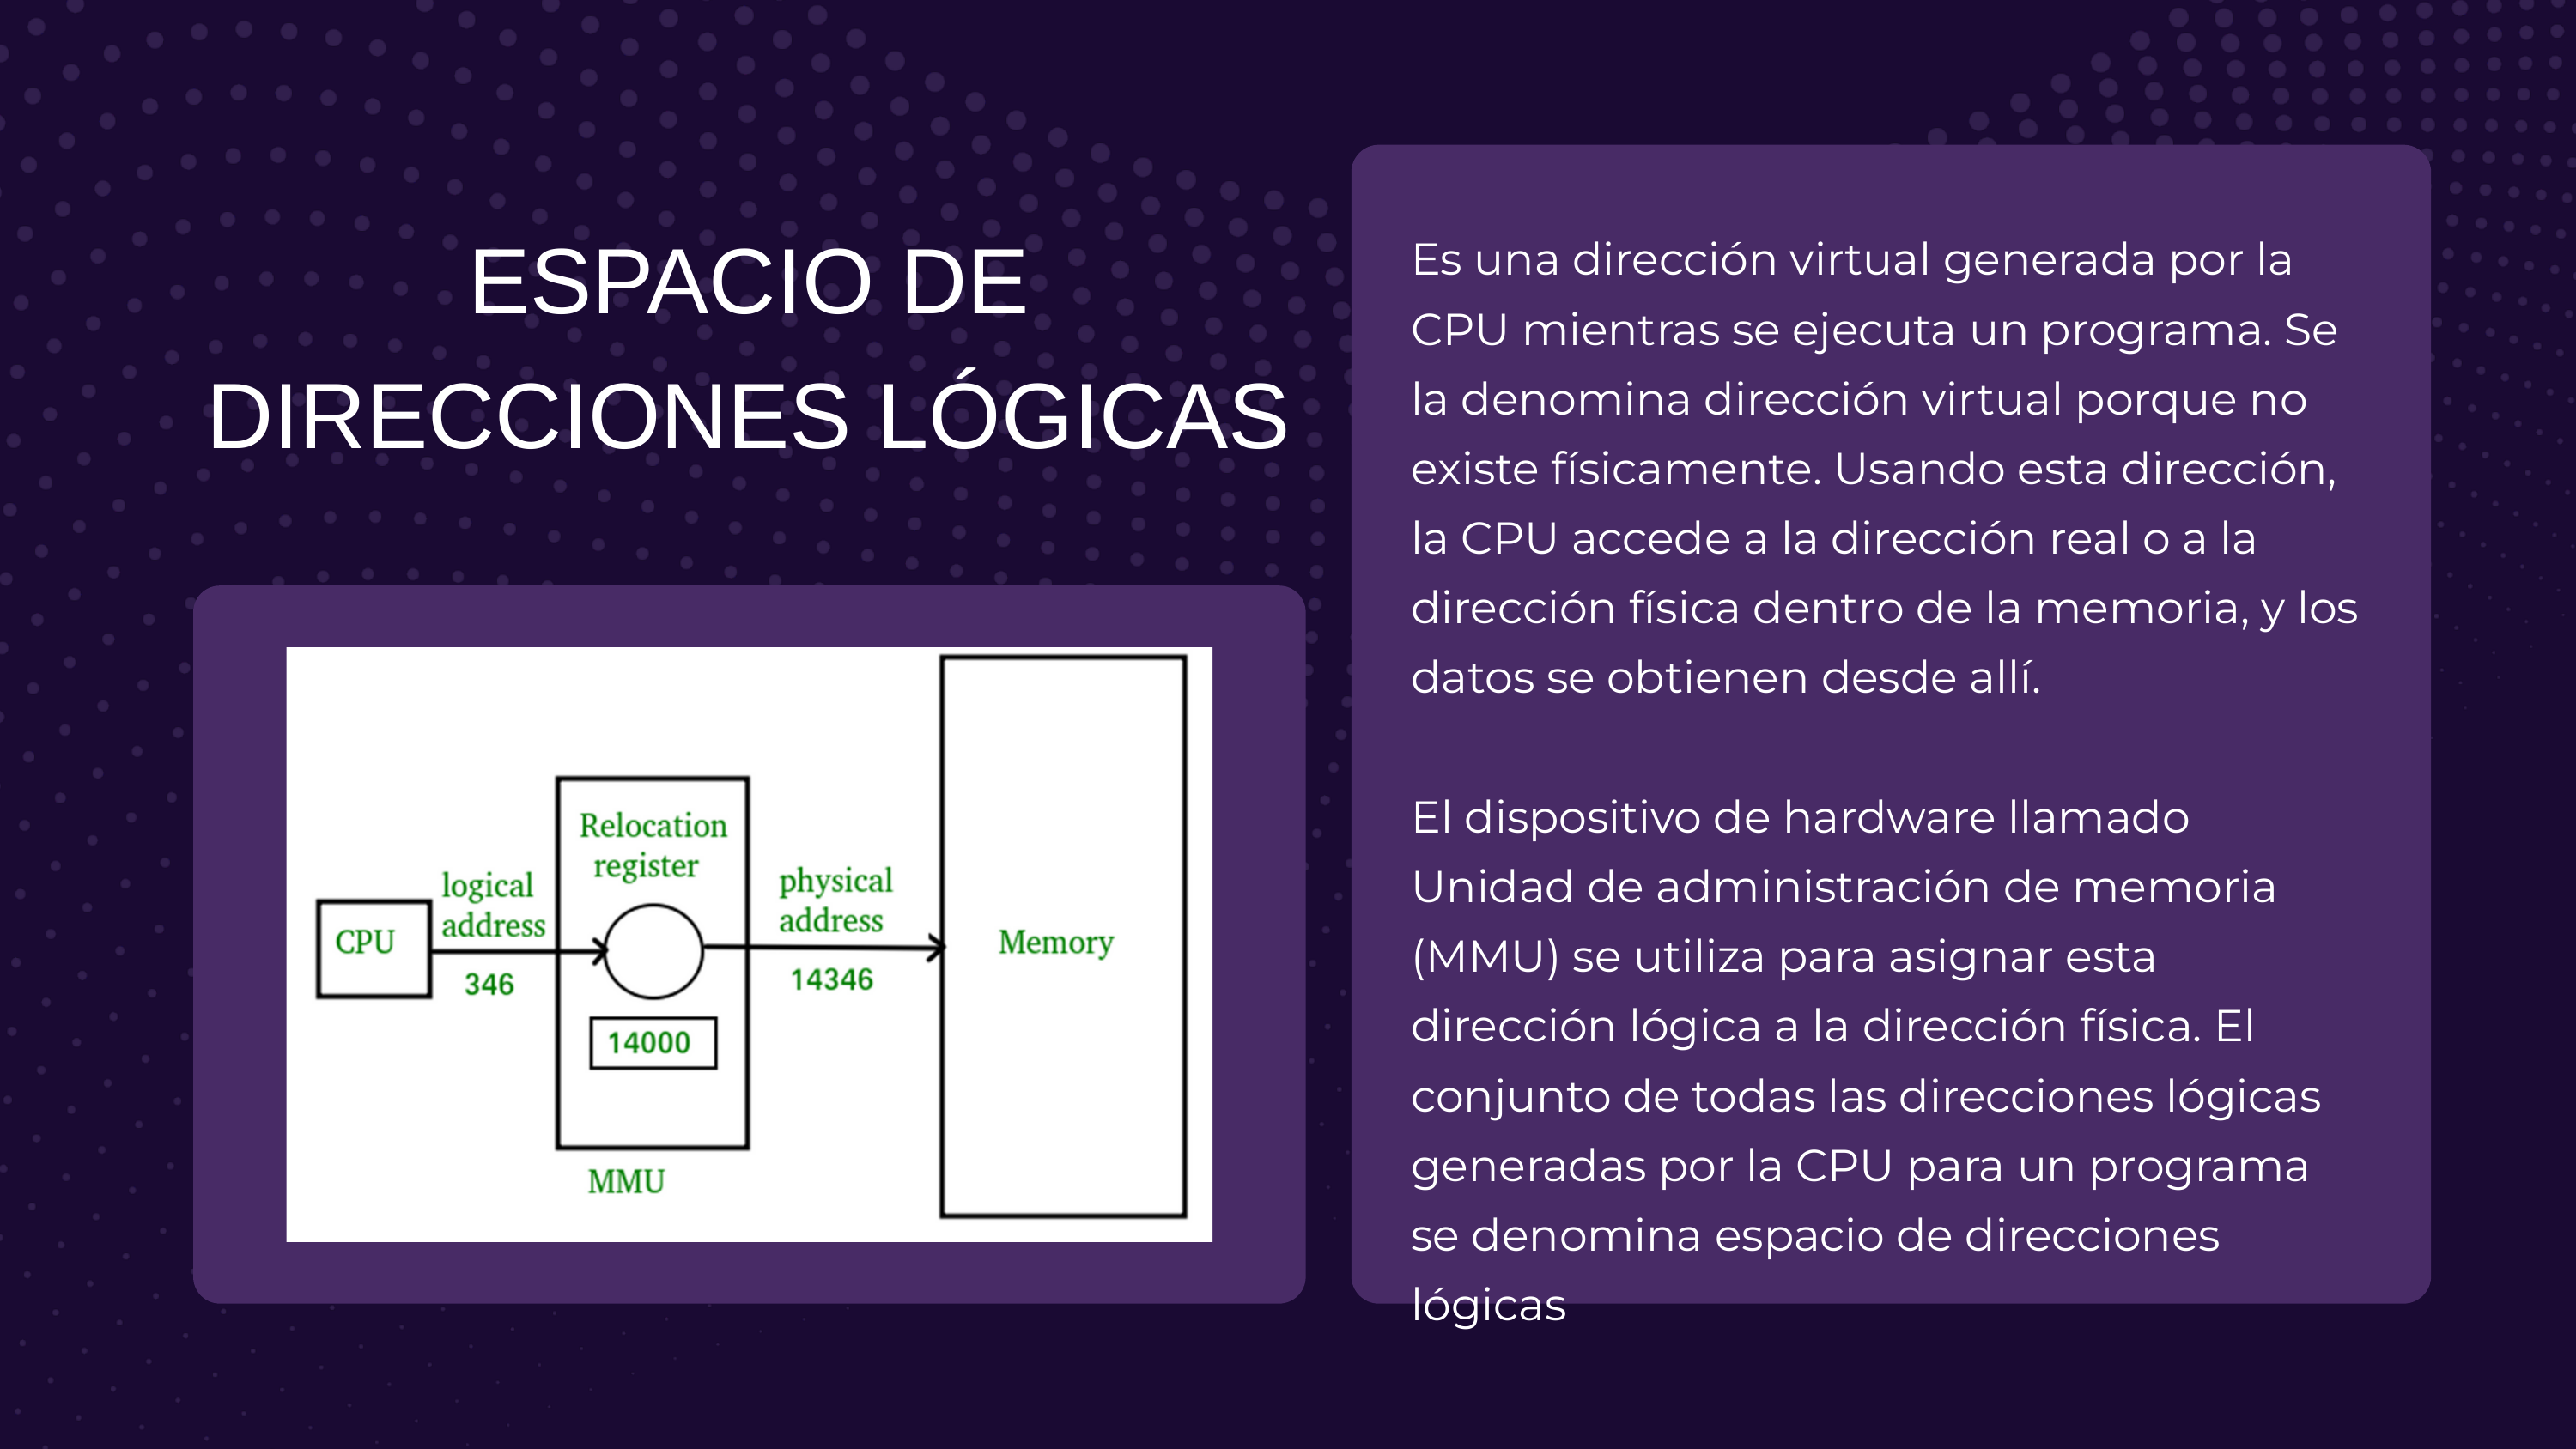

ESPACIO DE DIRECCIONES LÓGICAS
Es una dirección virtual generada por la CPU mientras se ejecuta un programa. Se la denomina dirección virtual porque no existe físicamente. Usando esta dirección, la CPU accede a la dirección real o a la dirección física dentro de la memoria, y los datos se obtienen desde allí.

El dispositivo de hardware llamado Unidad de administración de memoria (MMU) se utiliza para asignar esta dirección lógica a la dirección física. El conjunto de todas las direcciones lógicas generadas por la CPU para un programa se denomina espacio de direcciones lógicas